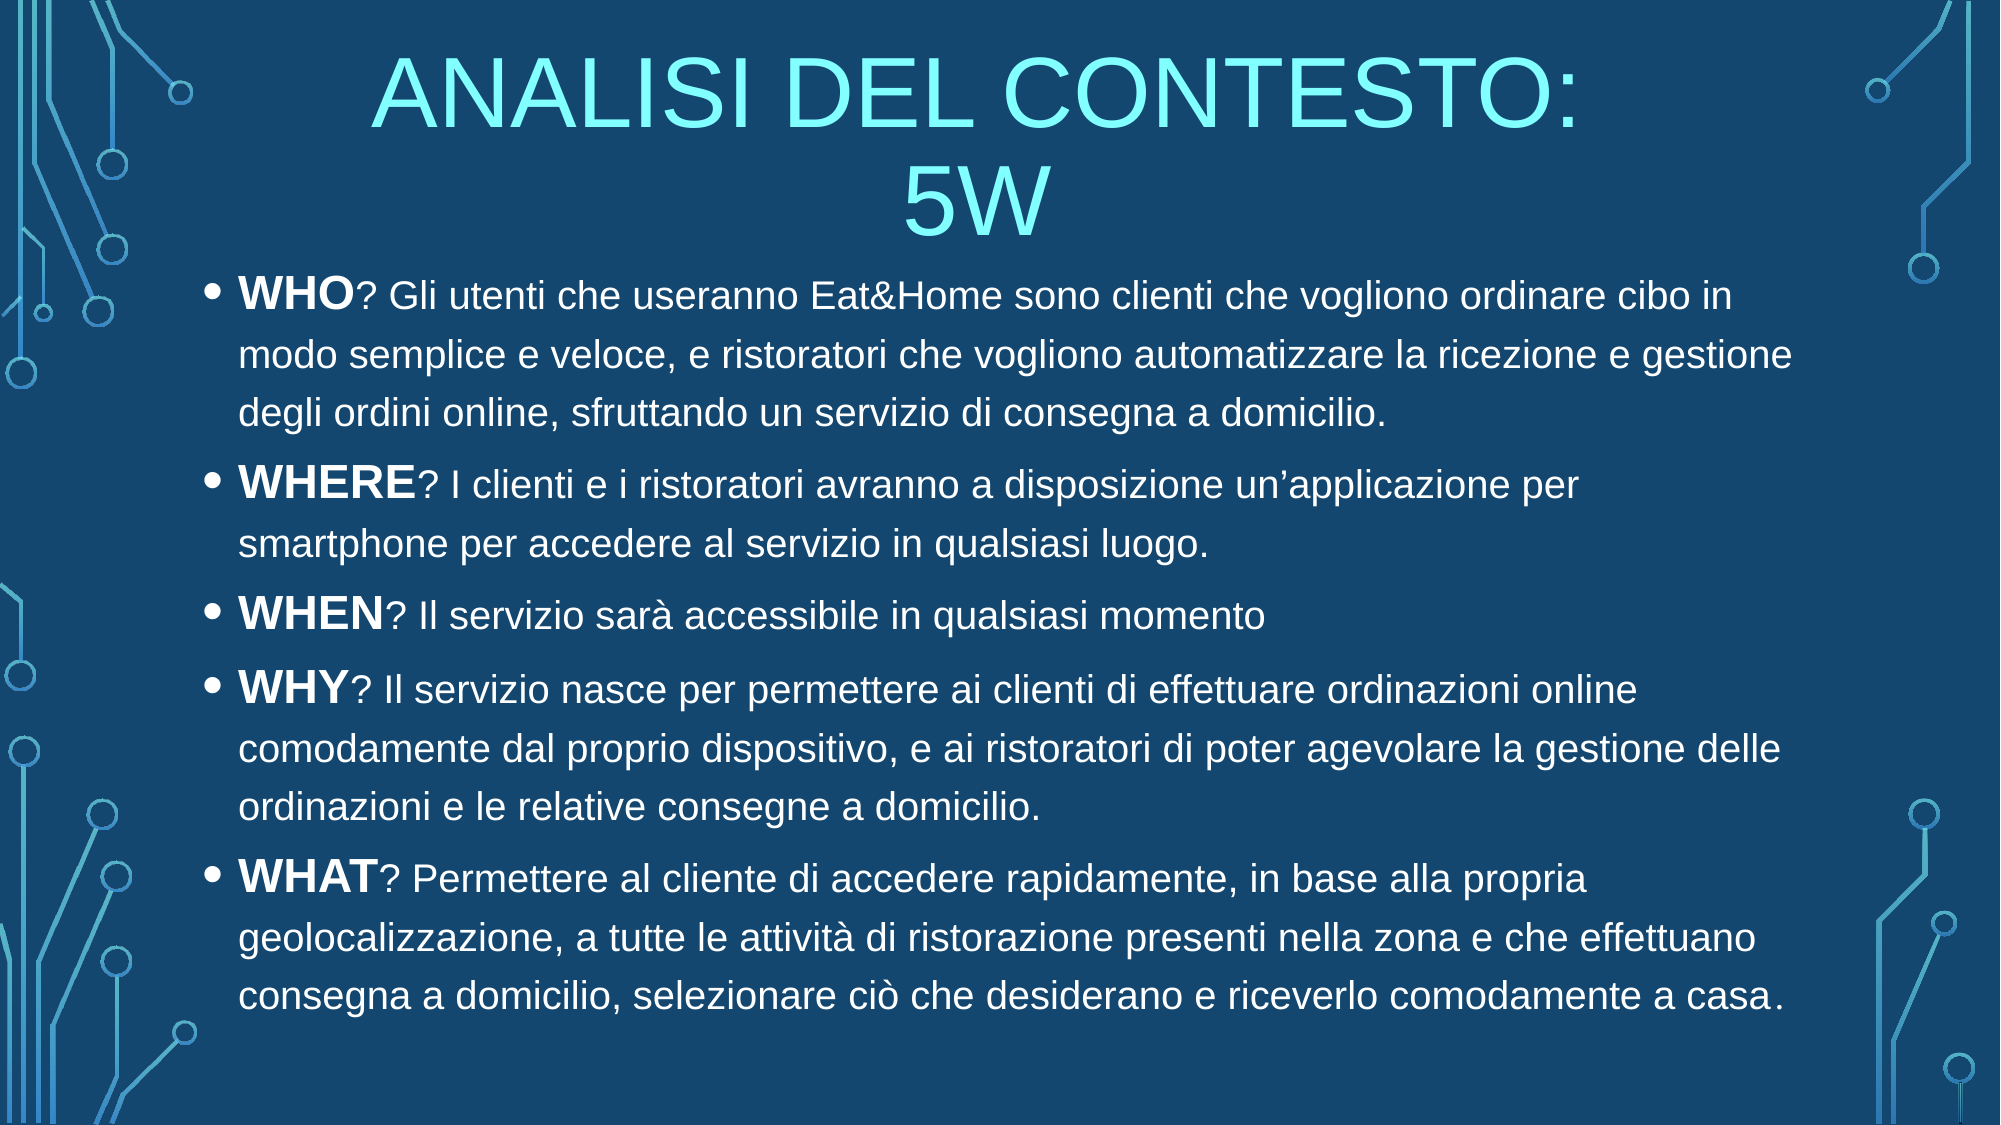

# ANALISI DEL CONTESTO: 5W

WHO? Gli utenti che useranno Eat&Home sono clienti che vogliono ordinare cibo in modo semplice e veloce, e ristoratori che vogliono automatizzare la ricezione e gestione degli ordini online, sfruttando un servizio di consegna a domicilio.
WHERE? I clienti e i ristoratori avranno a disposizione un’applicazione per smartphone per accedere al servizio in qualsiasi luogo.
WHEN? Il servizio sarà accessibile in qualsiasi momento
WHY? Il servizio nasce per permettere ai clienti di effettuare ordinazioni online comodamente dal proprio dispositivo, e ai ristoratori di poter agevolare la gestione delle ordinazioni e le relative consegne a domicilio.
WHAT? Permettere al cliente di accedere rapidamente, in base alla propria geolocalizzazione, a tutte le attività di ristorazione presenti nella zona e che effettuano consegna a domicilio, selezionare ciò che desiderano e riceverlo comodamente a casa.